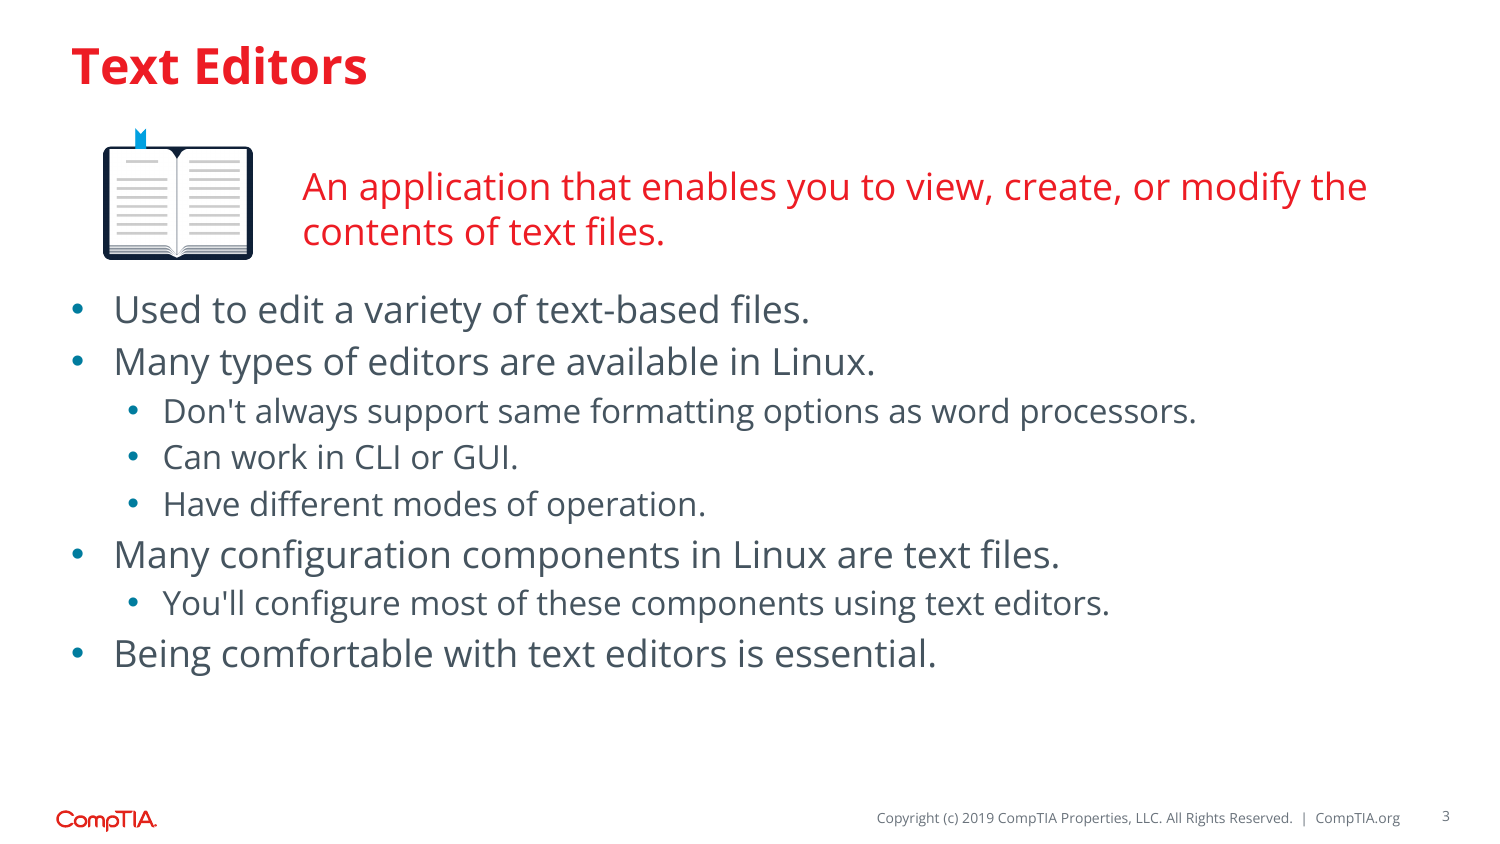

# Text Editors
An application that enables you to view, create, or modify the contents of text files.
Used to edit a variety of text-based files.
Many types of editors are available in Linux.
Don't always support same formatting options as word processors.
Can work in CLI or GUI.
Have different modes of operation.
Many configuration components in Linux are text files.
You'll configure most of these components using text editors.
Being comfortable with text editors is essential.
3